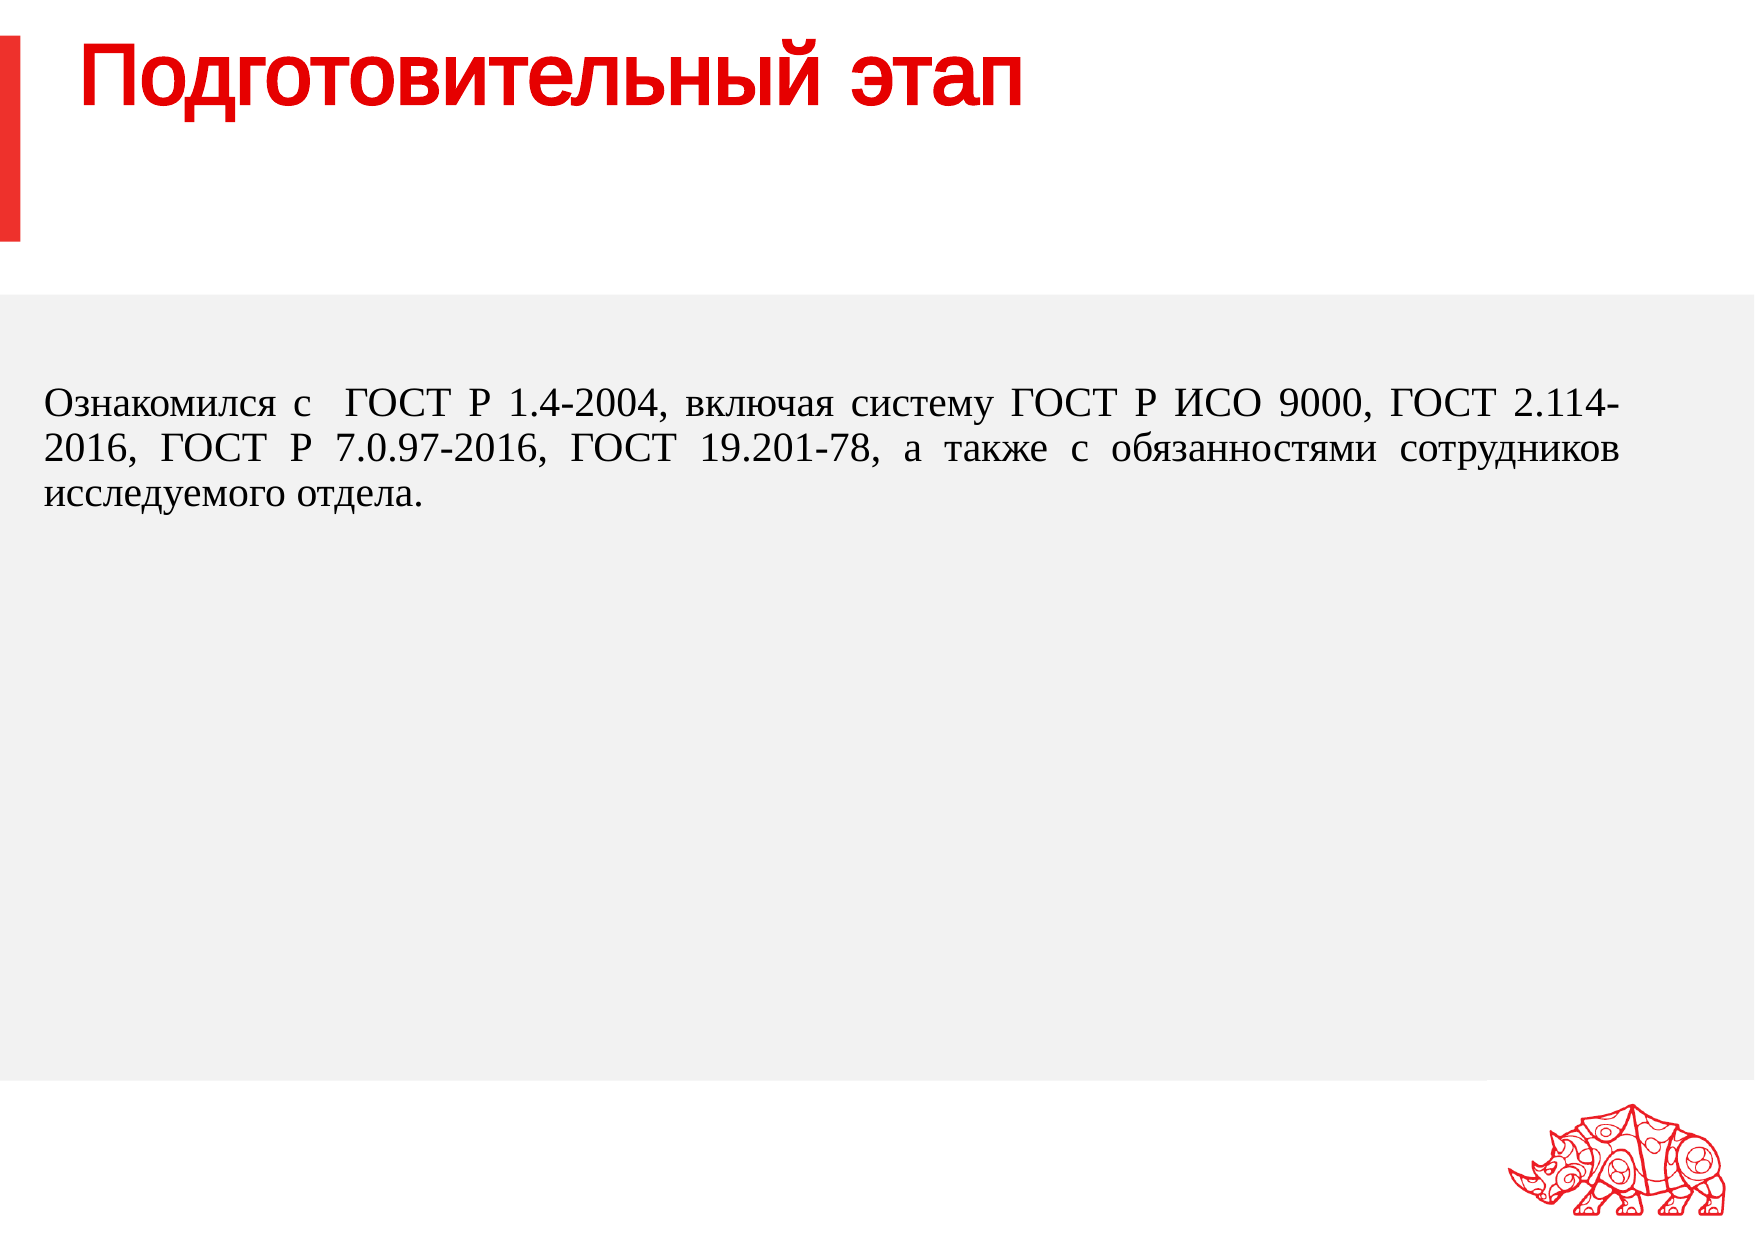

# Подготовительный этап
Ознакомился с  ГОСТ Р 1.4-2004, включая систему ГОСТ Р ИСО 9000, ГОСТ 2.114-2016, ГОСТ Р 7.0.97-2016, ГОСТ 19.201-78, а также с обязанностями сотрудников исследуемого отдела.